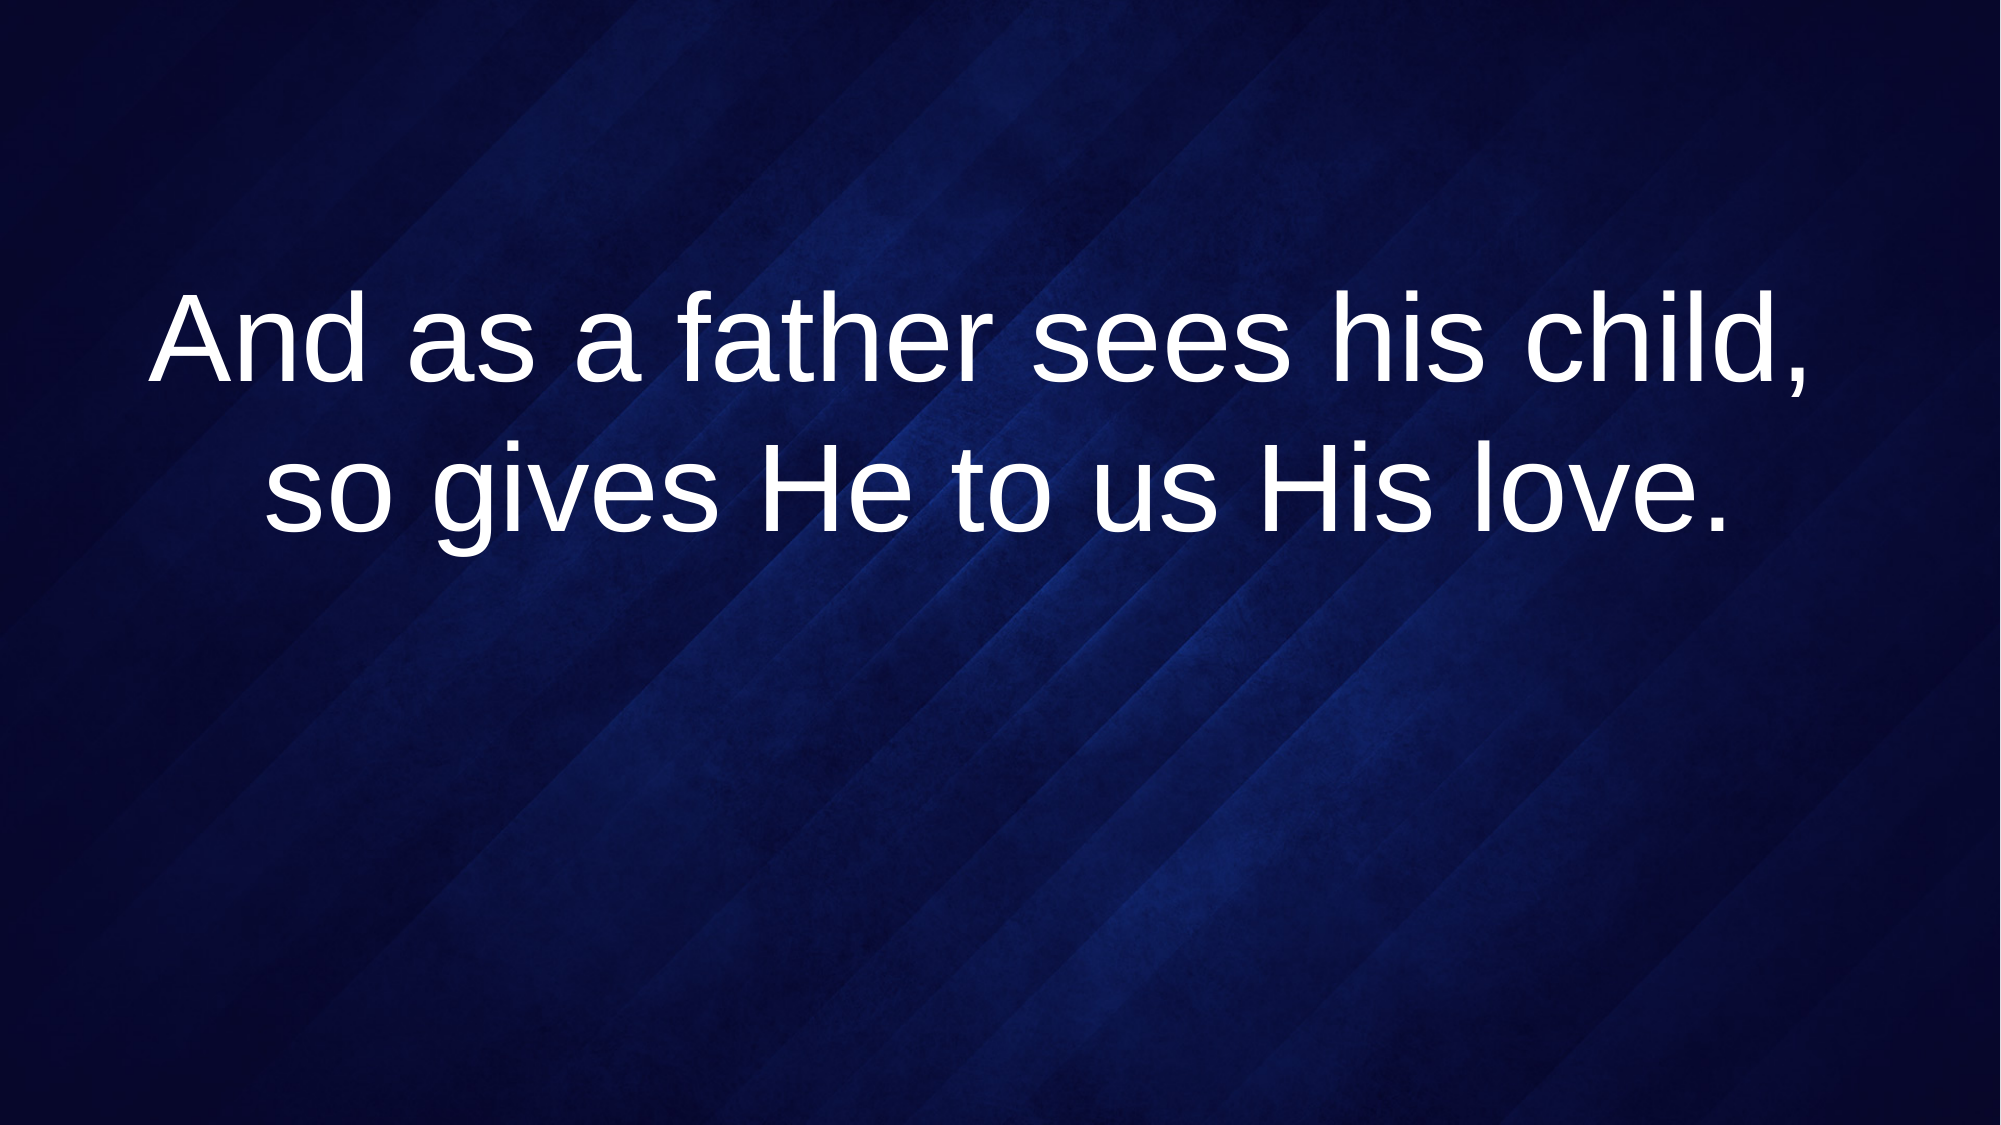

# And as a father sees his child, so gives He to us His love.